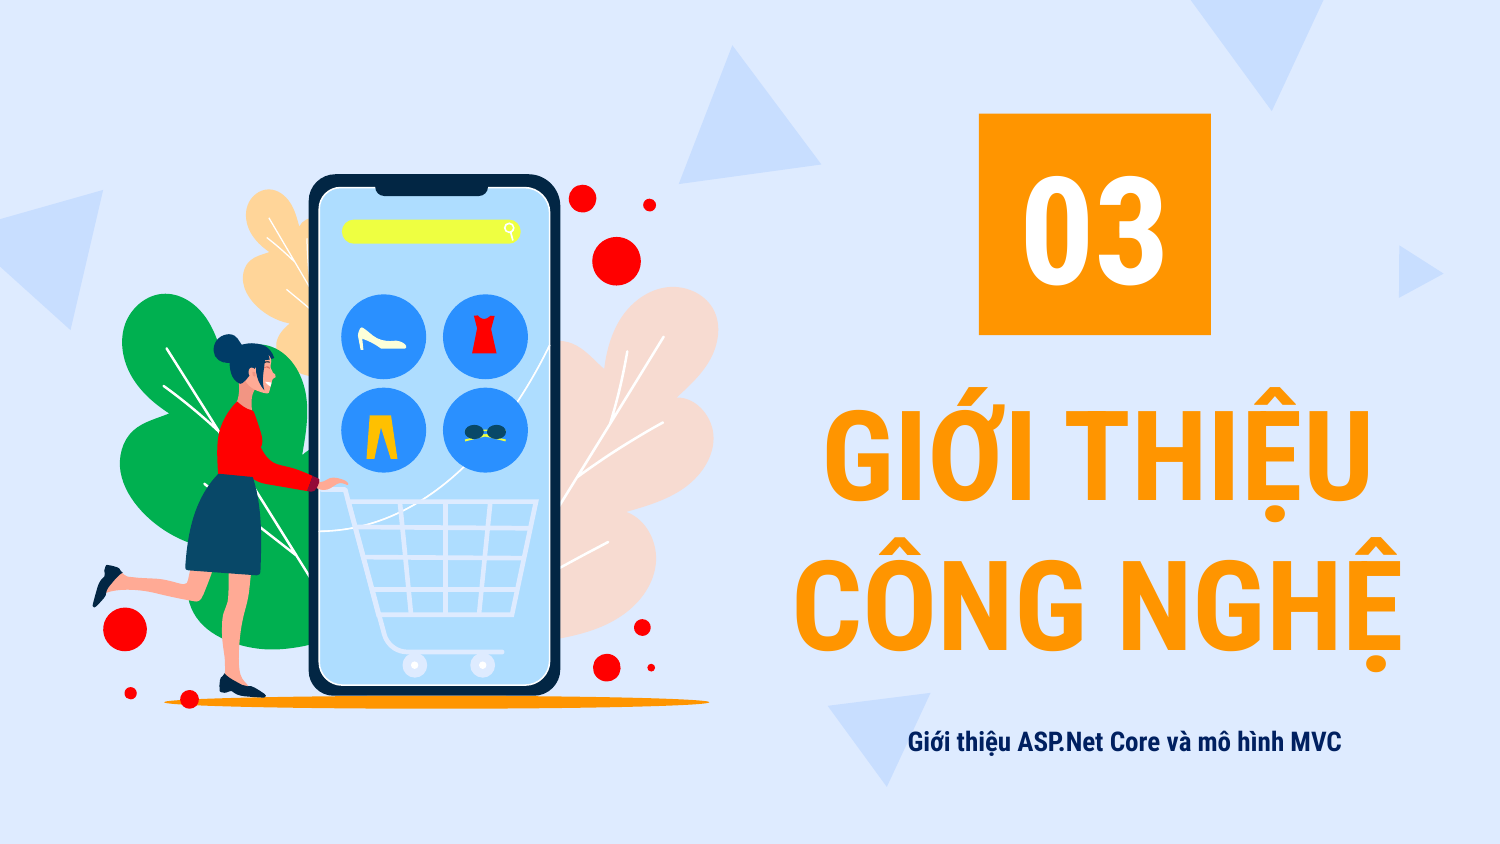

03

# GIỚI THIỆU CÔNG NGHỆ

Giới thiệu ASP.Net Core và mô hình MVC